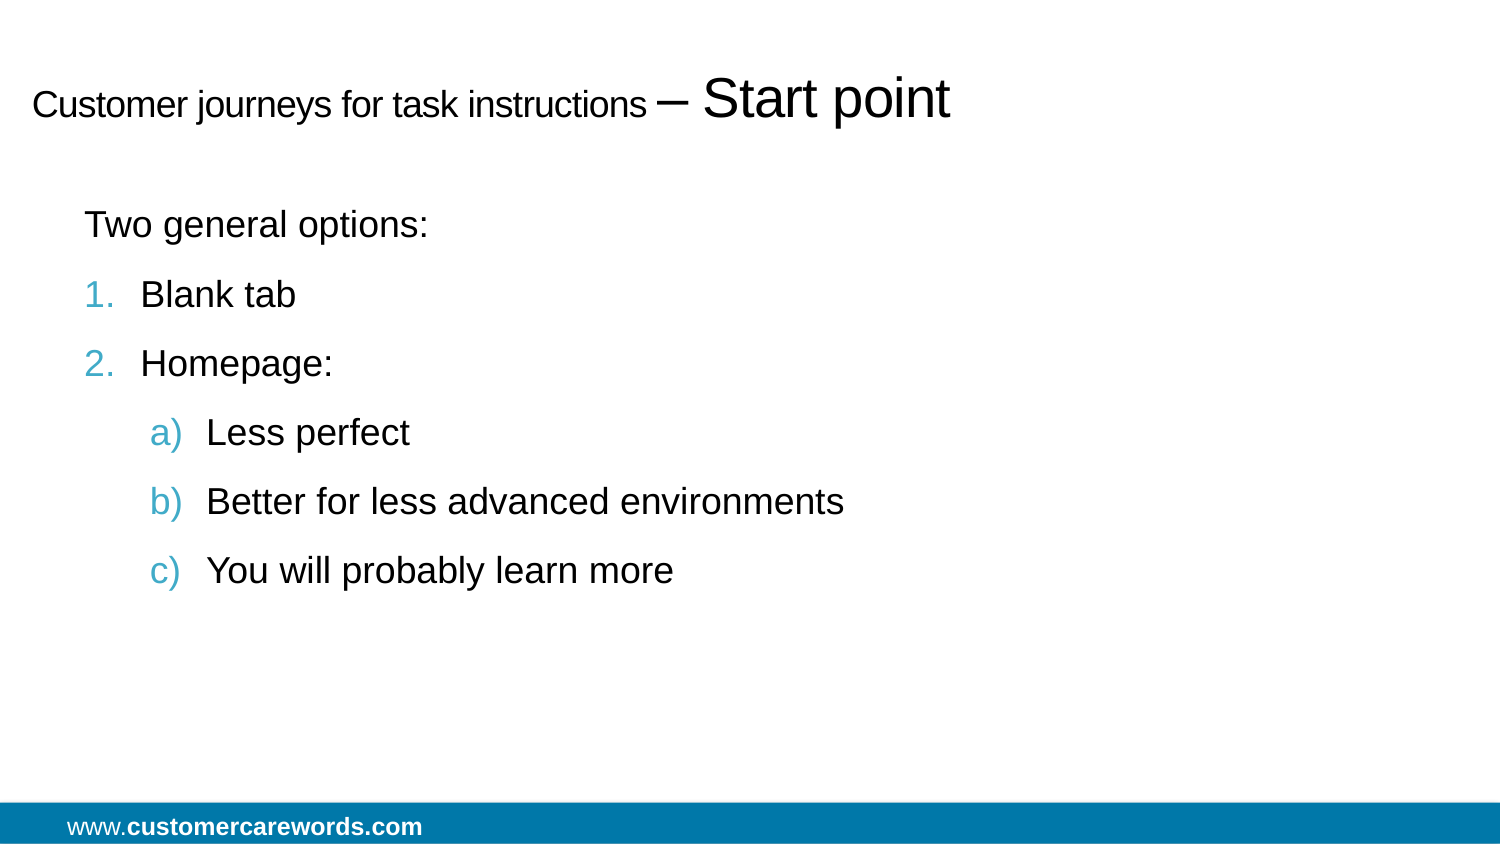

# Customer journeys for task instructions – Start point
Two general options:
Blank tab
Homepage:
Less perfect
Better for less advanced environments
You will probably learn more